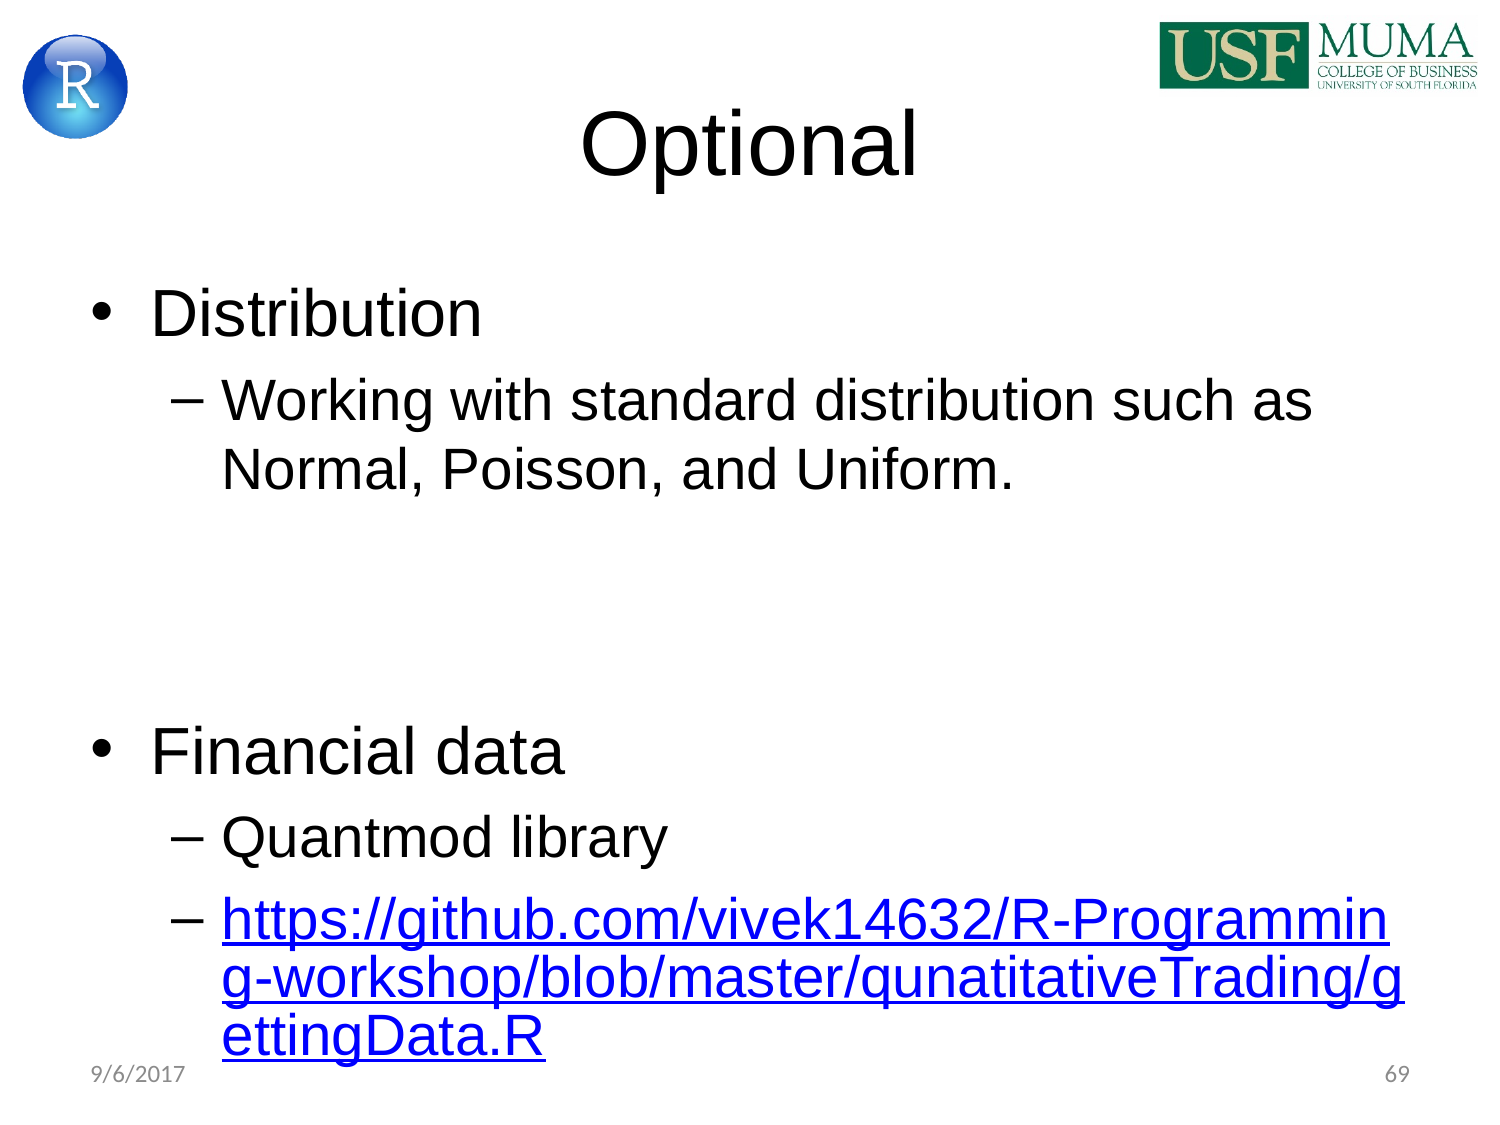

# Optional
Distribution
Working with standard distribution such as Normal, Poisson, and Uniform.

Financial data
Quantmod library
https://github.com/vivek14632/R-Programming-workshop/blob/master/qunatitativeTrading/gettingData.R

9/6/2017
69